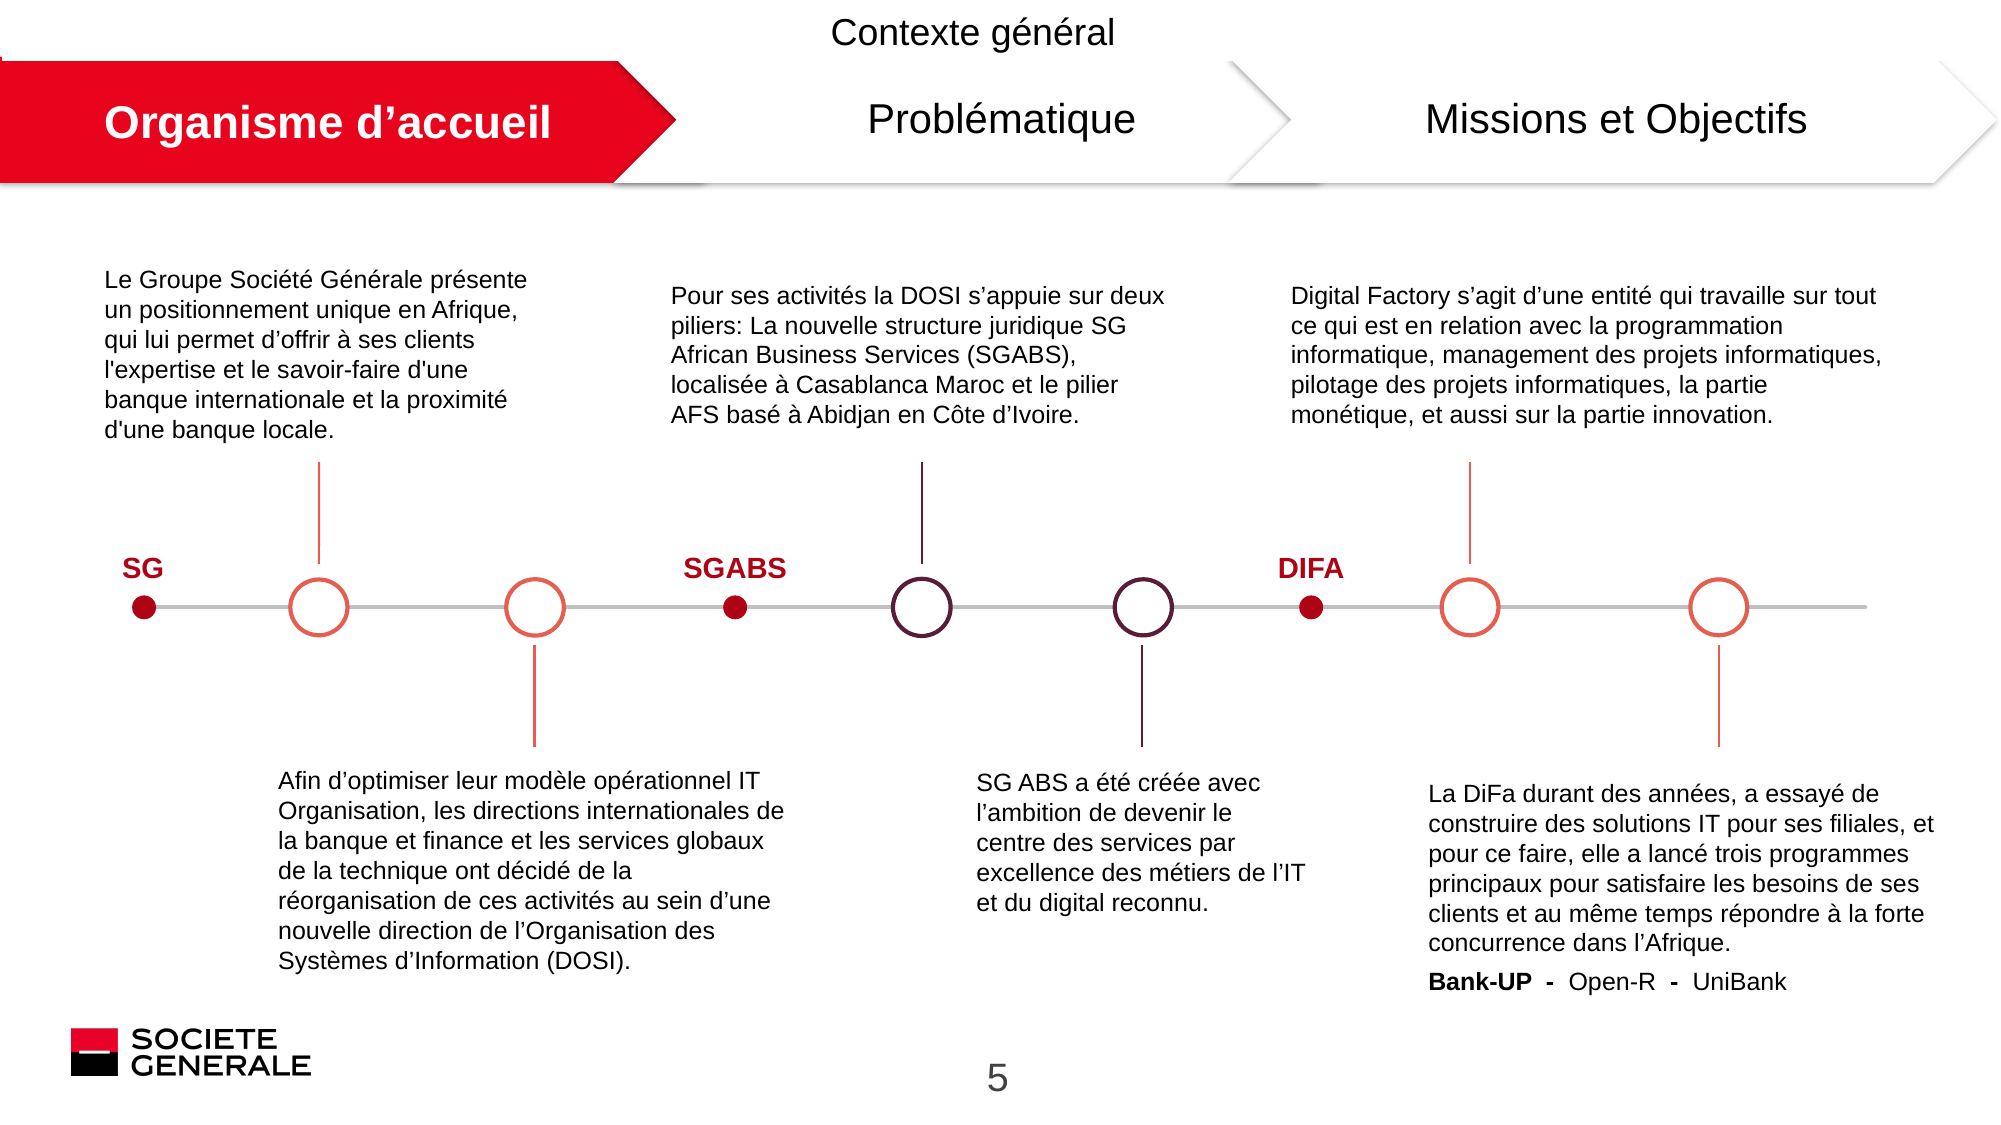

Contexte général

Organisme d’accueil

Problématique

Missions et Objectifs
Le Groupe Société Générale présente un positionnement unique en Afrique, qui lui permet d’offrir à ses clients l'expertise et le savoir-faire d'une banque internationale et la proximité d'une banque locale.
Pour ses activités la DOSI s’appuie sur deux piliers: La nouvelle structure juridique SG African Business Services (SGABS), localisée à Casablanca Maroc et le pilier AFS basé à Abidjan en Côte d’Ivoire.
Digital Factory s’agit d’une entité qui travaille sur tout ce qui est en relation avec la programmation informatique, management des projets informatiques, pilotage des projets informatiques, la partie monétique, et aussi sur la partie innovation.

SG
SGABS
DIFA

Afin d’optimiser leur modèle opérationnel IT Organisation, les directions internationales de la banque et finance et les services globaux de la technique ont décidé de la réorganisation de ces activités au sein d’une nouvelle direction de l’Organisation des Systèmes d’Information (DOSI).
SG ABS a été créée avec l’ambition de devenir le centre des services par excellence des métiers de l’IT et du digital reconnu.
La DiFa durant des années, a essayé de construire des solutions IT pour ses filiales, et pour ce faire, elle a lancé trois programmes principaux pour satisfaire les besoins de ses clients et au même temps répondre à la forte concurrence dans l’Afrique.
Bank-UP  -  Open-R  -  UniBank
5